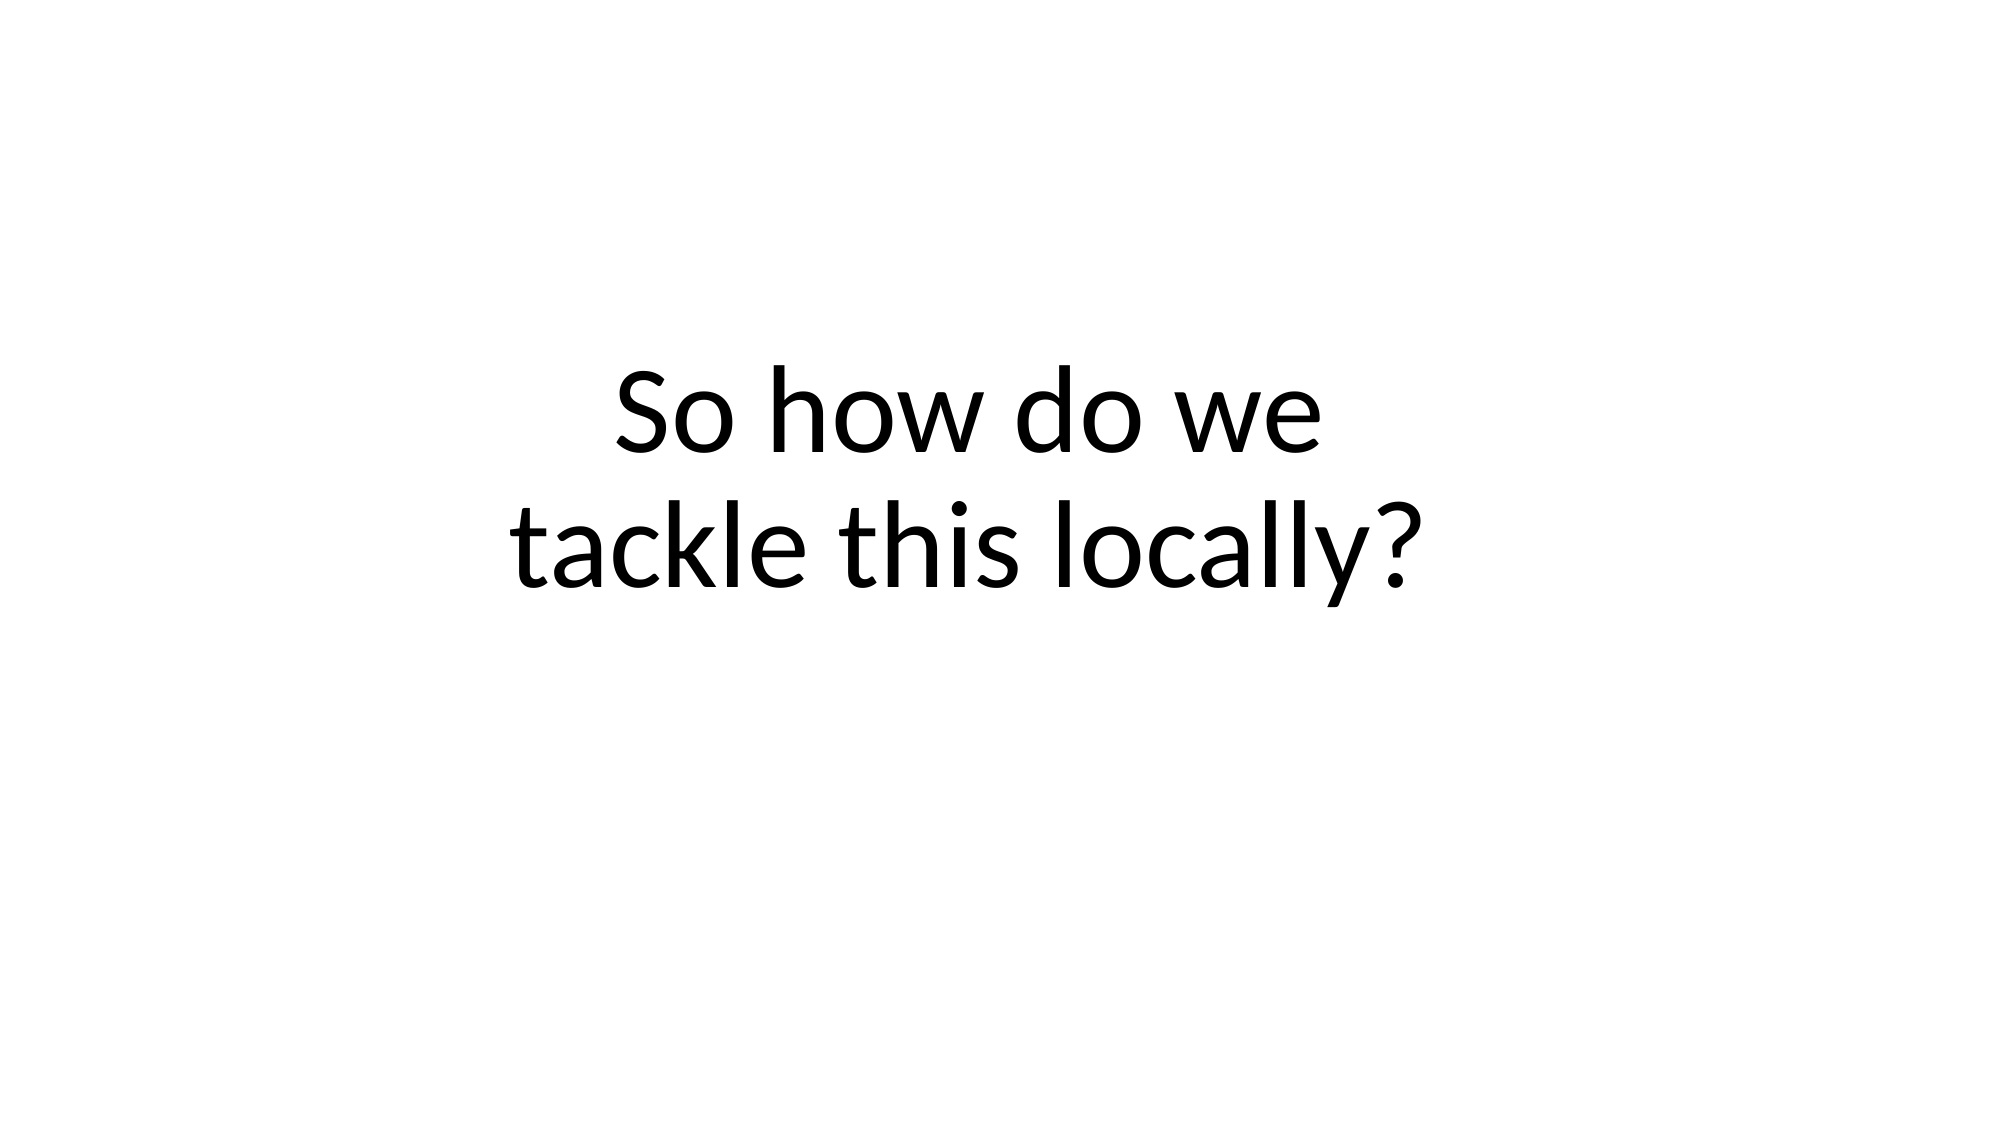

# So how do we tackle this locally?